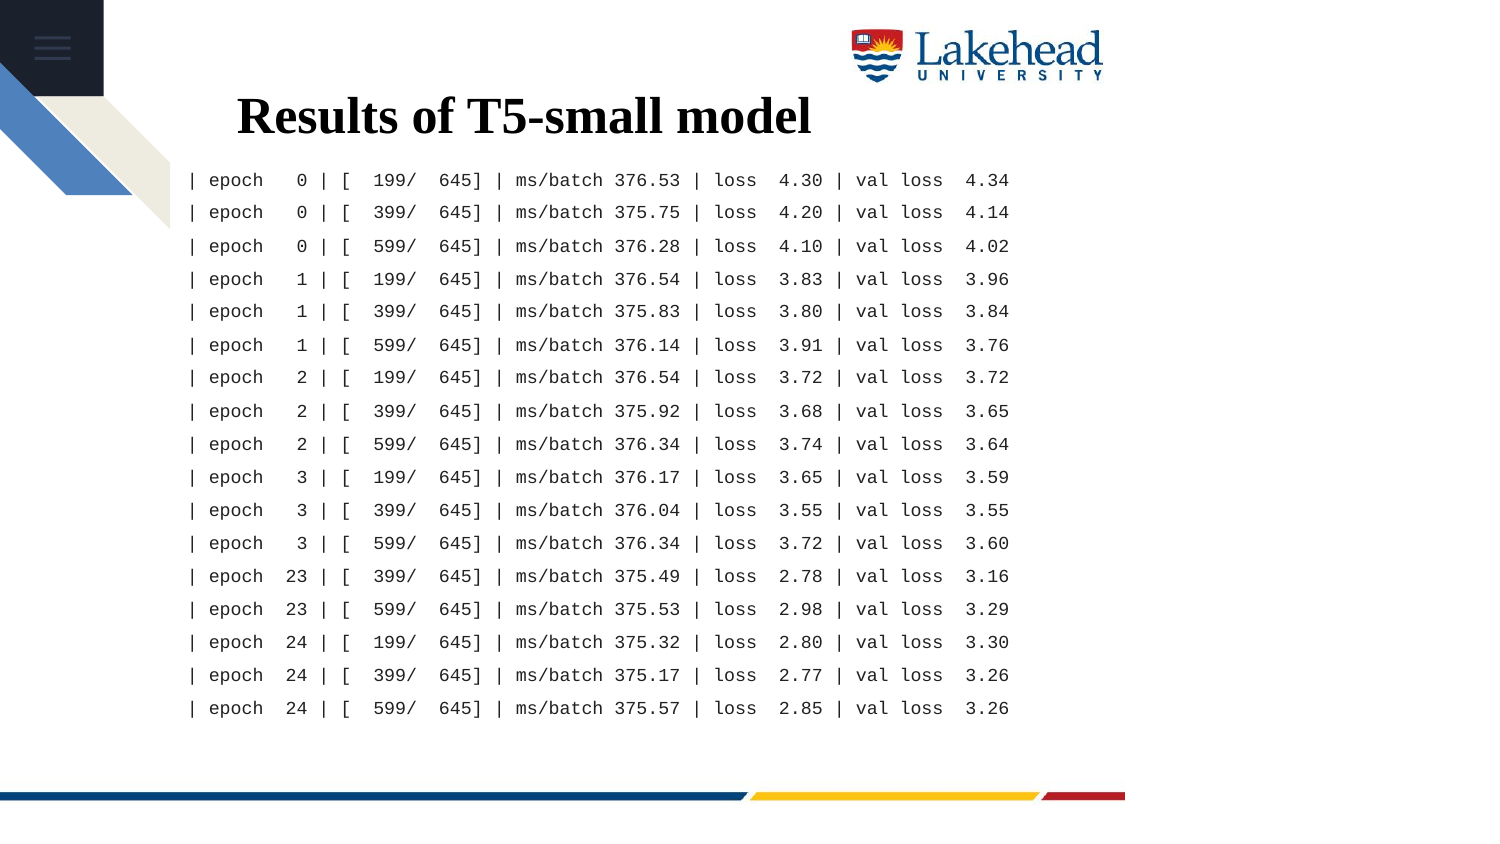

# Results of T5-small model
| epoch   0 | [  199/  645] | ms/batch 376.53 | loss  4.30 | val loss  4.34
| epoch   0 | [  399/  645] | ms/batch 375.75 | loss  4.20 | val loss  4.14
| epoch   0 | [  599/  645] | ms/batch 376.28 | loss  4.10 | val loss  4.02
| epoch   1 | [  199/  645] | ms/batch 376.54 | loss  3.83 | val loss  3.96
| epoch   1 | [  399/  645] | ms/batch 375.83 | loss  3.80 | val loss  3.84
| epoch   1 | [  599/  645] | ms/batch 376.14 | loss  3.91 | val loss  3.76
| epoch   2 | [  199/  645] | ms/batch 376.54 | loss  3.72 | val loss  3.72
| epoch   2 | [  399/  645] | ms/batch 375.92 | loss  3.68 | val loss  3.65
| epoch   2 | [  599/  645] | ms/batch 376.34 | loss  3.74 | val loss  3.64
| epoch   3 | [  199/  645] | ms/batch 376.17 | loss  3.65 | val loss  3.59
| epoch   3 | [  399/  645] | ms/batch 376.04 | loss  3.55 | val loss  3.55
| epoch   3 | [  599/  645] | ms/batch 376.34 | loss  3.72 | val loss  3.60
| epoch  23 | [  399/  645] | ms/batch 375.49 | loss  2.78 | val loss  3.16
| epoch  23 | [  599/  645] | ms/batch 375.53 | loss  2.98 | val loss  3.29
| epoch  24 | [  199/  645] | ms/batch 375.32 | loss  2.80 | val loss  3.30
| epoch  24 | [  399/  645] | ms/batch 375.17 | loss  2.77 | val loss  3.26
| epoch  24 | [  599/  645] | ms/batch 375.57 | loss  2.85 | val loss  3.26